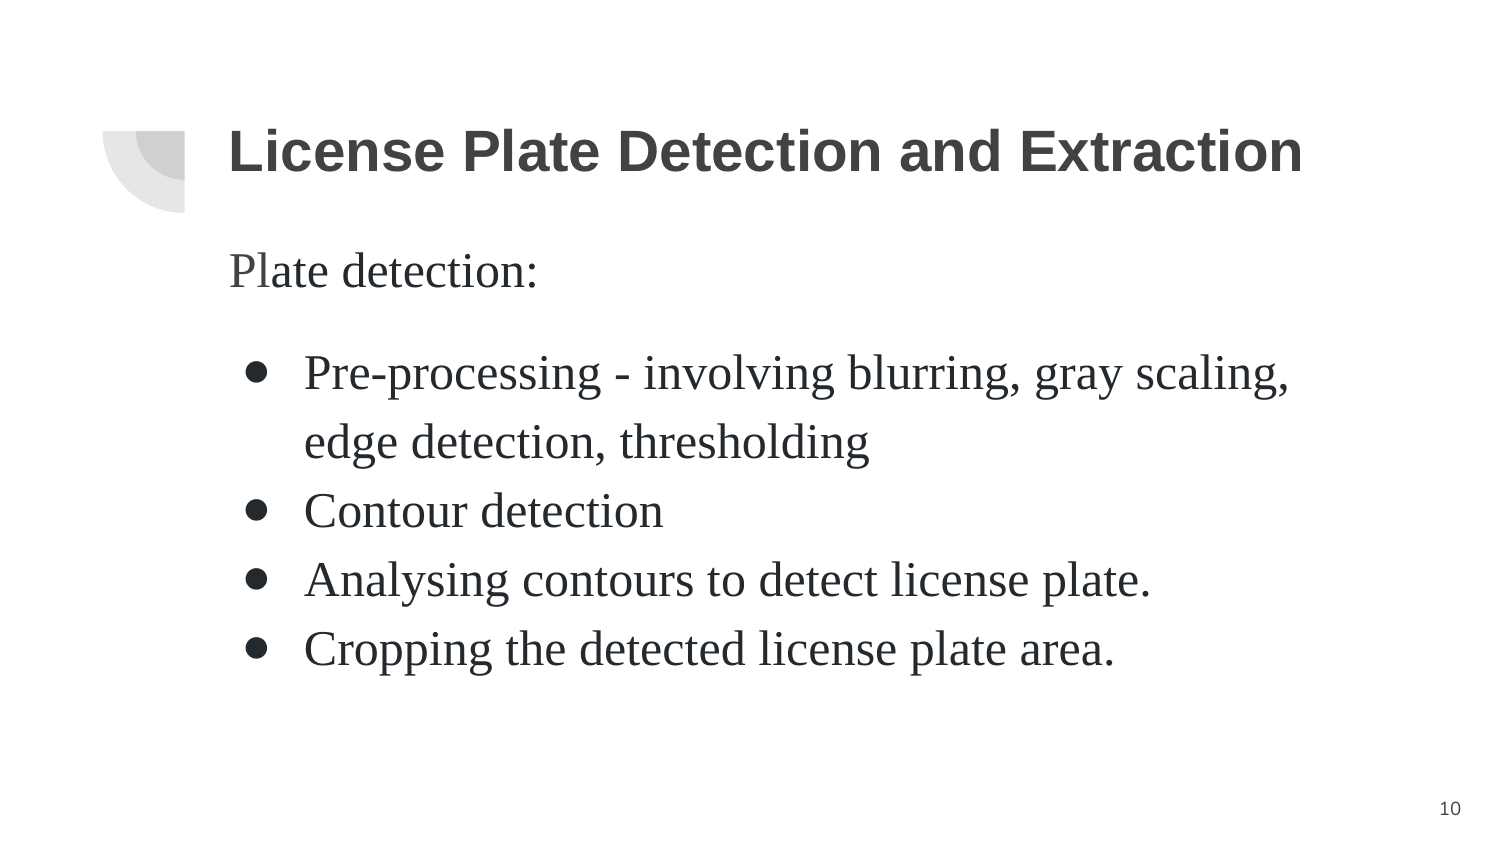

# License Plate Detection and Extraction
Plate detection:
Pre-processing - involving blurring, gray scaling, edge detection, thresholding
Contour detection
Analysing contours to detect license plate.
Cropping the detected license plate area.
10